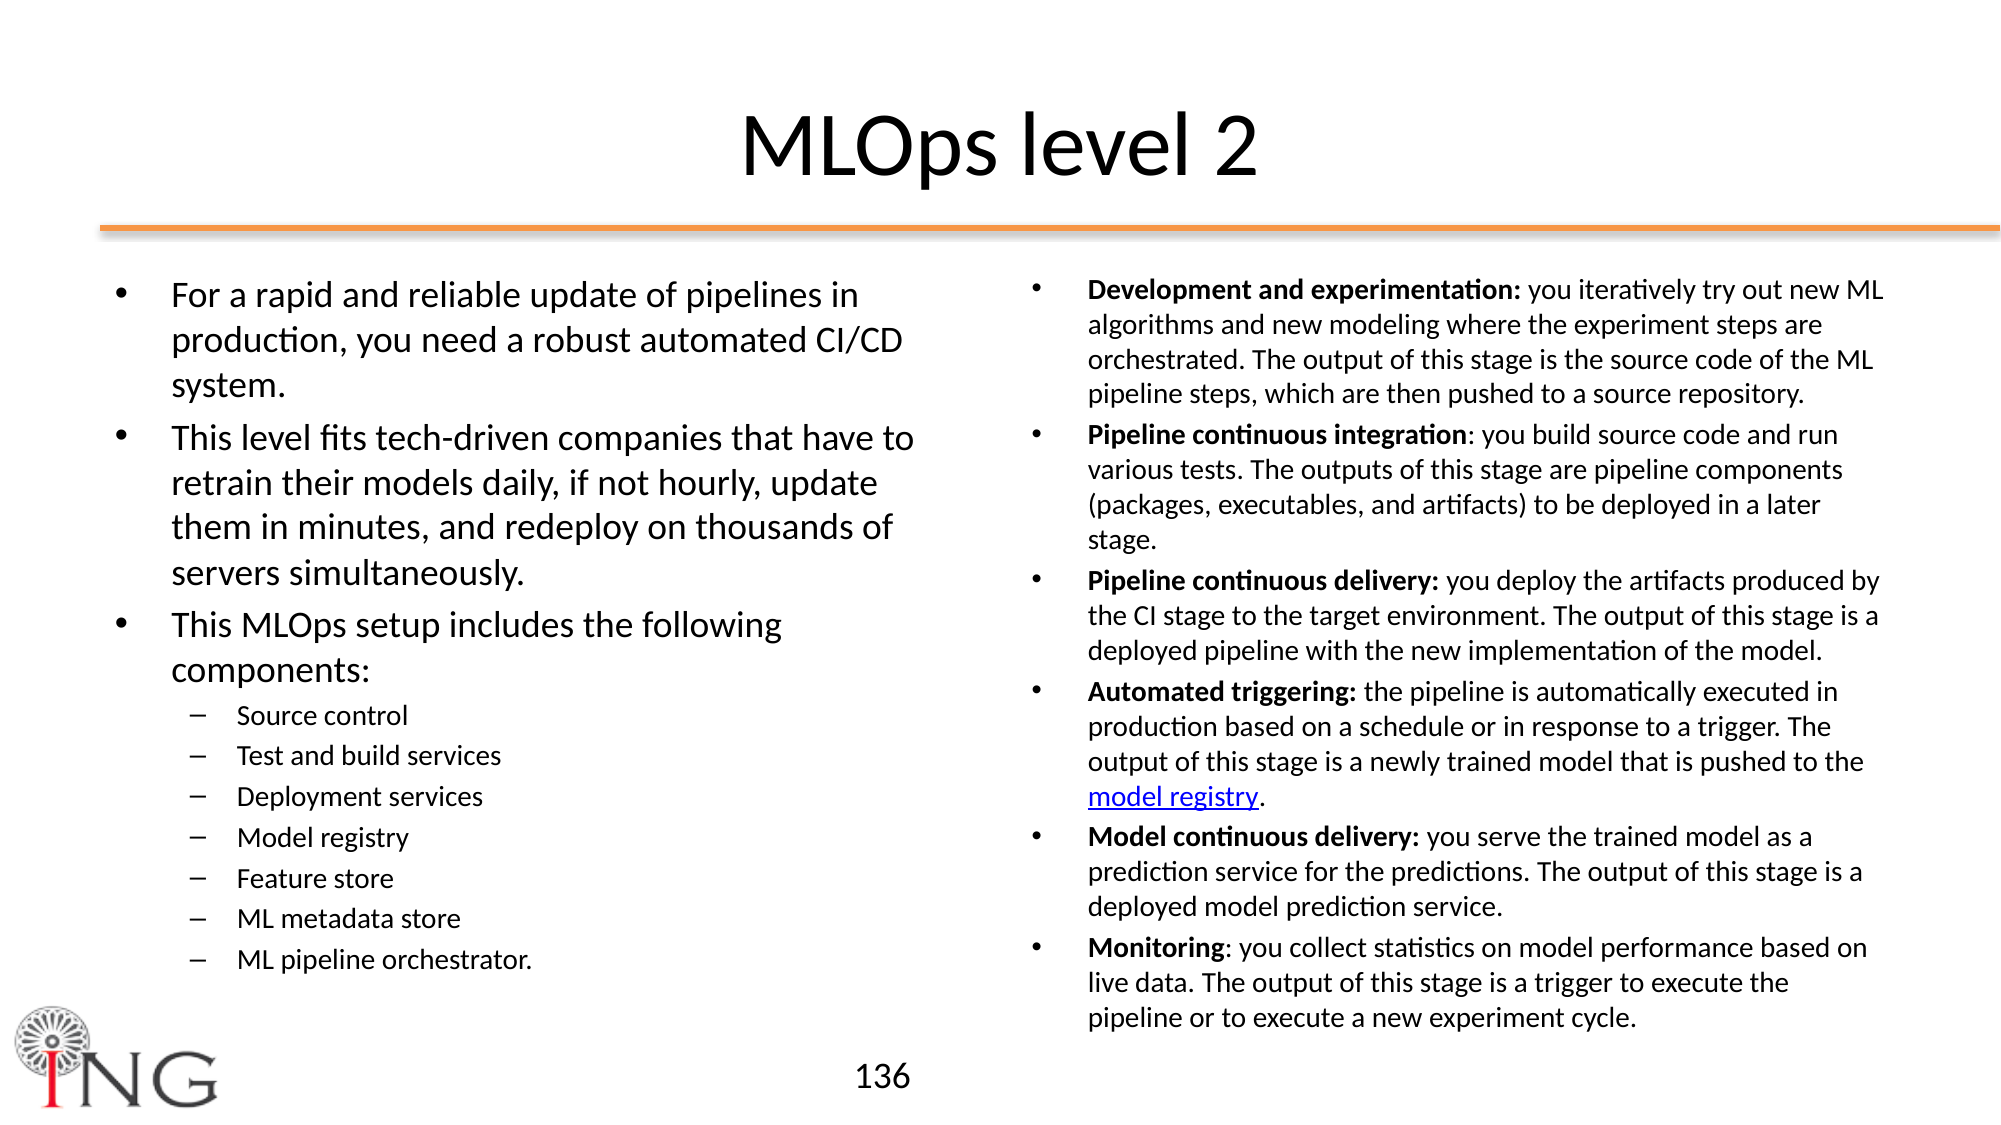

# MLOps level 2
For a rapid and reliable update of pipelines in production, you need a robust automated CI/CD system.
This level fits tech-driven companies that have to retrain their models daily, if not hourly, update them in minutes, and redeploy on thousands of servers simultaneously.
This MLOps setup includes the following components:
Source control
Test and build services
Deployment services
Model registry
Feature store
ML metadata store
ML pipeline orchestrator.

Development and experimentation: you iteratively try out new ML algorithms and new modeling where the experiment steps are orchestrated. The output of this stage is the source code of the ML pipeline steps, which are then pushed to a source repository.
Pipeline continuous integration: you build source code and run various tests. The outputs of this stage are pipeline components (packages, executables, and artifacts) to be deployed in a later stage.
Pipeline continuous delivery: you deploy the artifacts produced by the CI stage to the target environment. The output of this stage is a deployed pipeline with the new implementation of the model.
Automated triggering: the pipeline is automatically executed in production based on a schedule or in response to a trigger. The output of this stage is a newly trained model that is pushed to the model registry.
Model continuous delivery: you serve the trained model as a prediction service for the predictions. The output of this stage is a deployed model prediction service.
Monitoring: you collect statistics on model performance based on live data. The output of this stage is a trigger to execute the pipeline or to execute a new experiment cycle.

136